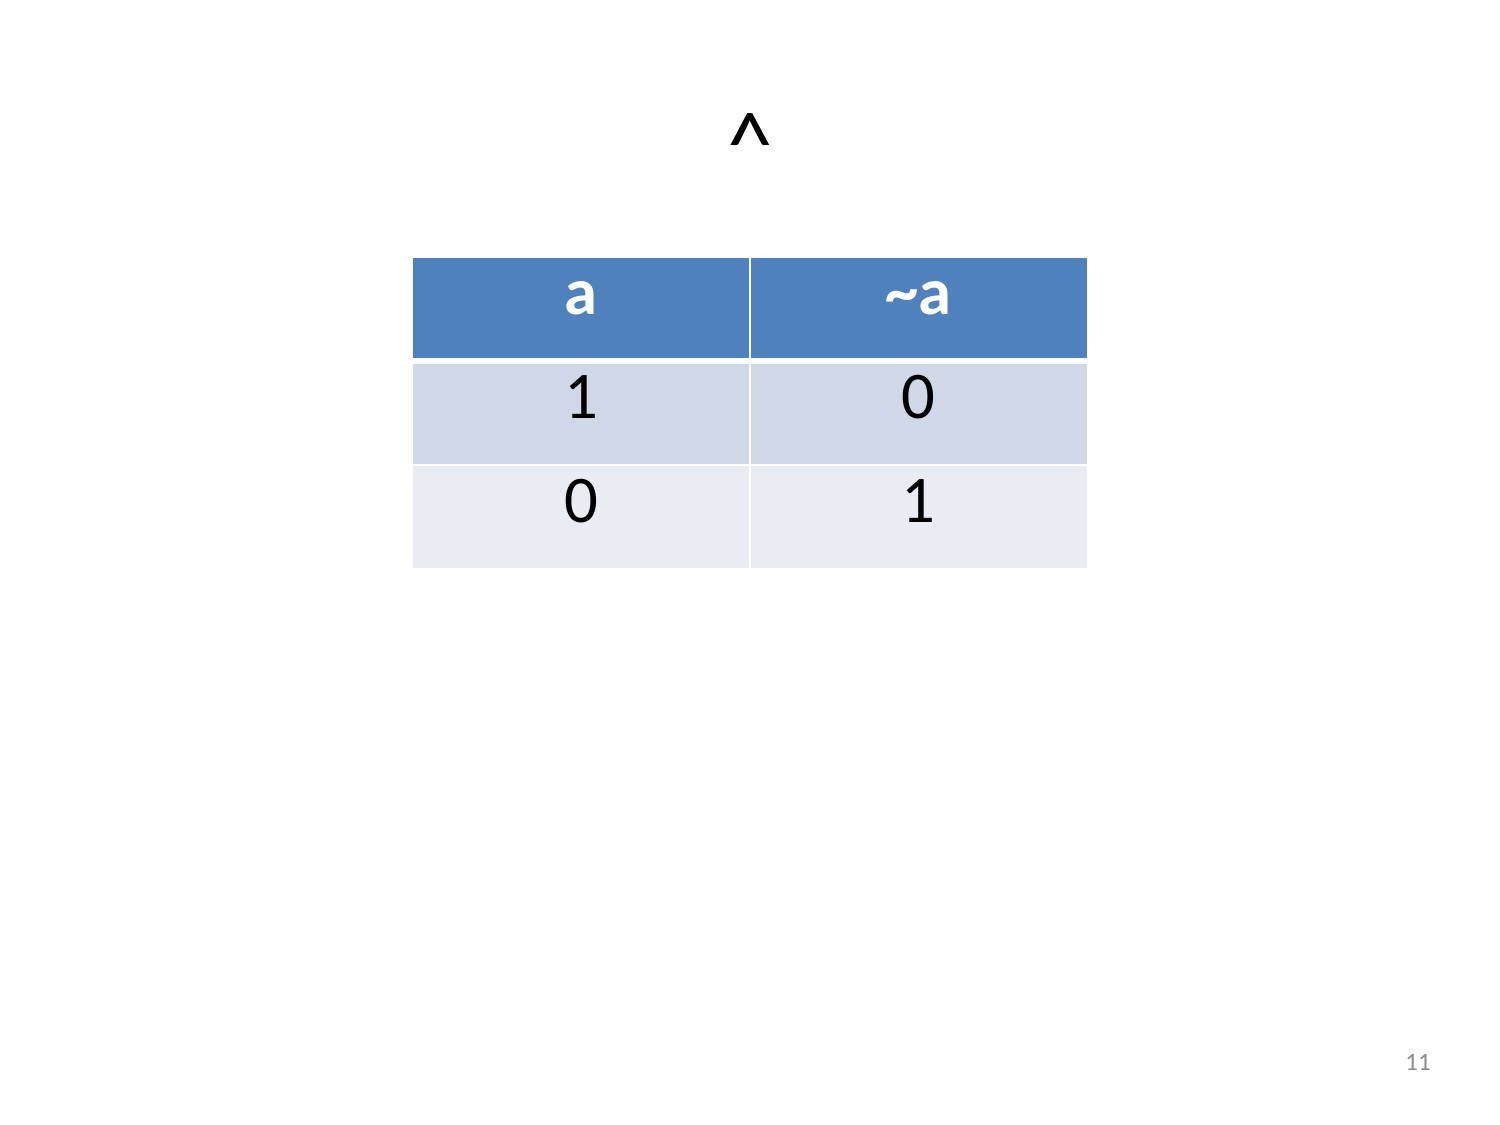

# ^
| a | ~a |
| --- | --- |
| 1 | 0 |
| 0 | 1 |
11